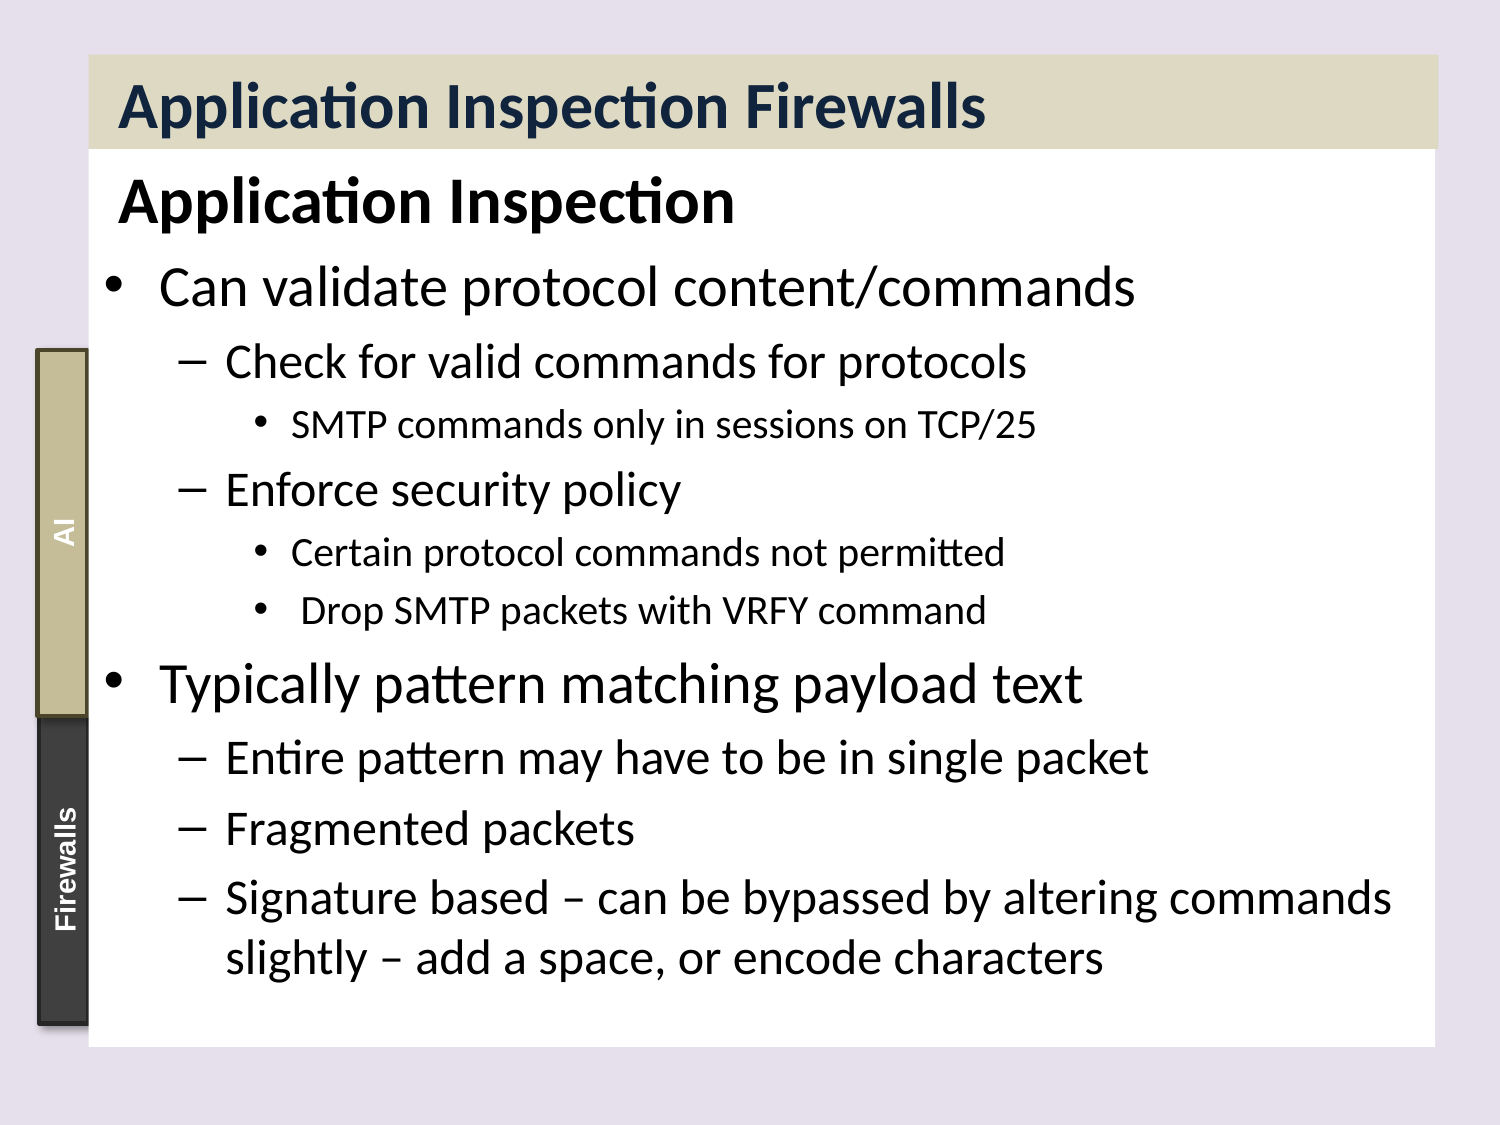

# Application Inspection Firewalls
 Application Inspection
Can validate protocol content/commands
Check for valid commands for protocols
SMTP commands only in sessions on TCP/25
Enforce security policy
Certain protocol commands not permitted
 Drop SMTP packets with VRFY command
Typically pattern matching payload text
Entire pattern may have to be in single packet
Fragmented packets
Signature based – can be bypassed by altering commands slightly – add a space, or encode characters

AI
Firewalls